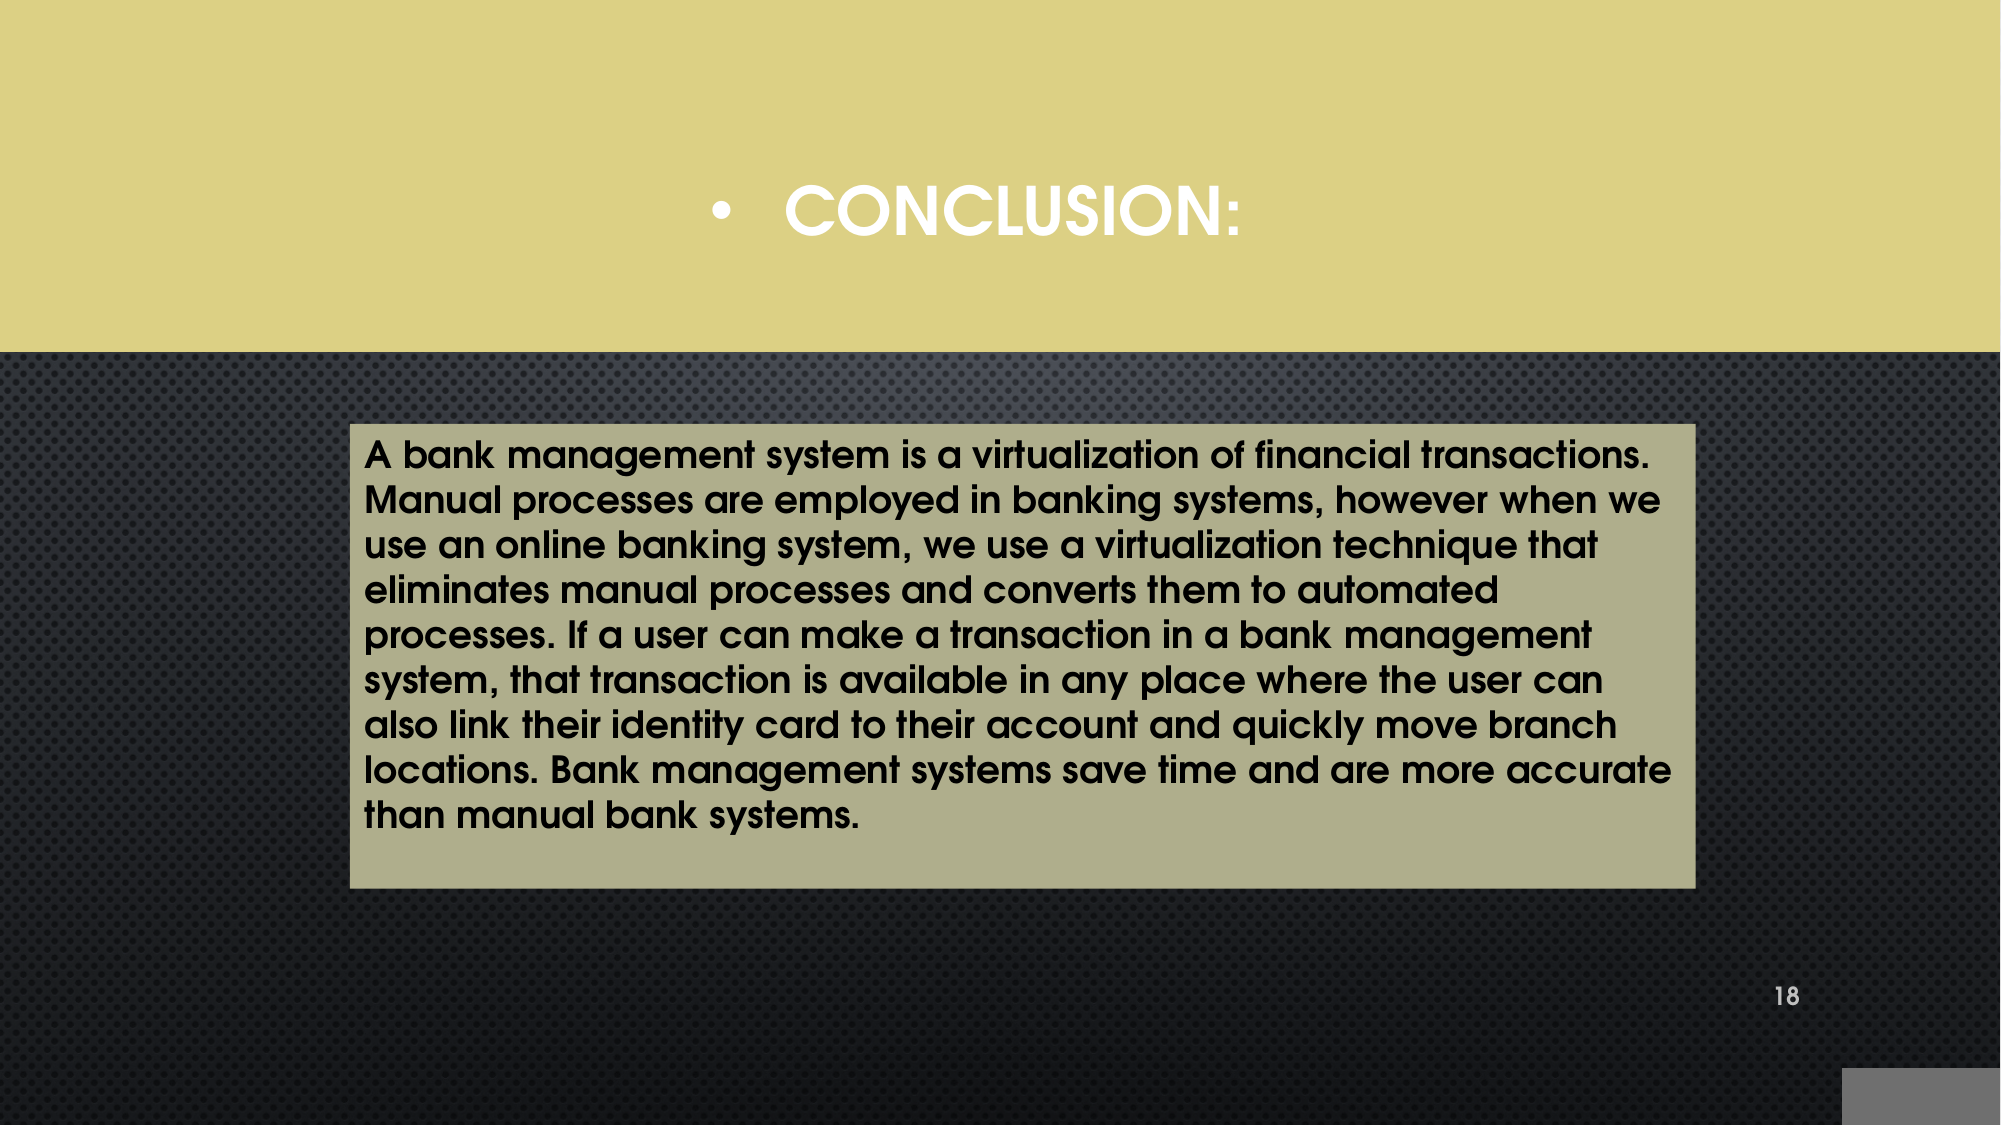

# Conclusion:
A bank management system is a virtualization of financial transactions. Manual processes are employed in banking systems, however when we use an online banking system, we use a virtualization technique that eliminates manual processes and converts them to automated processes. If a user can make a transaction in a bank management system, that transaction is available in any place where the user can also link their identity card to their account and quickly move branch locations. Bank management systems save time and are more accurate than manual bank systems.

18